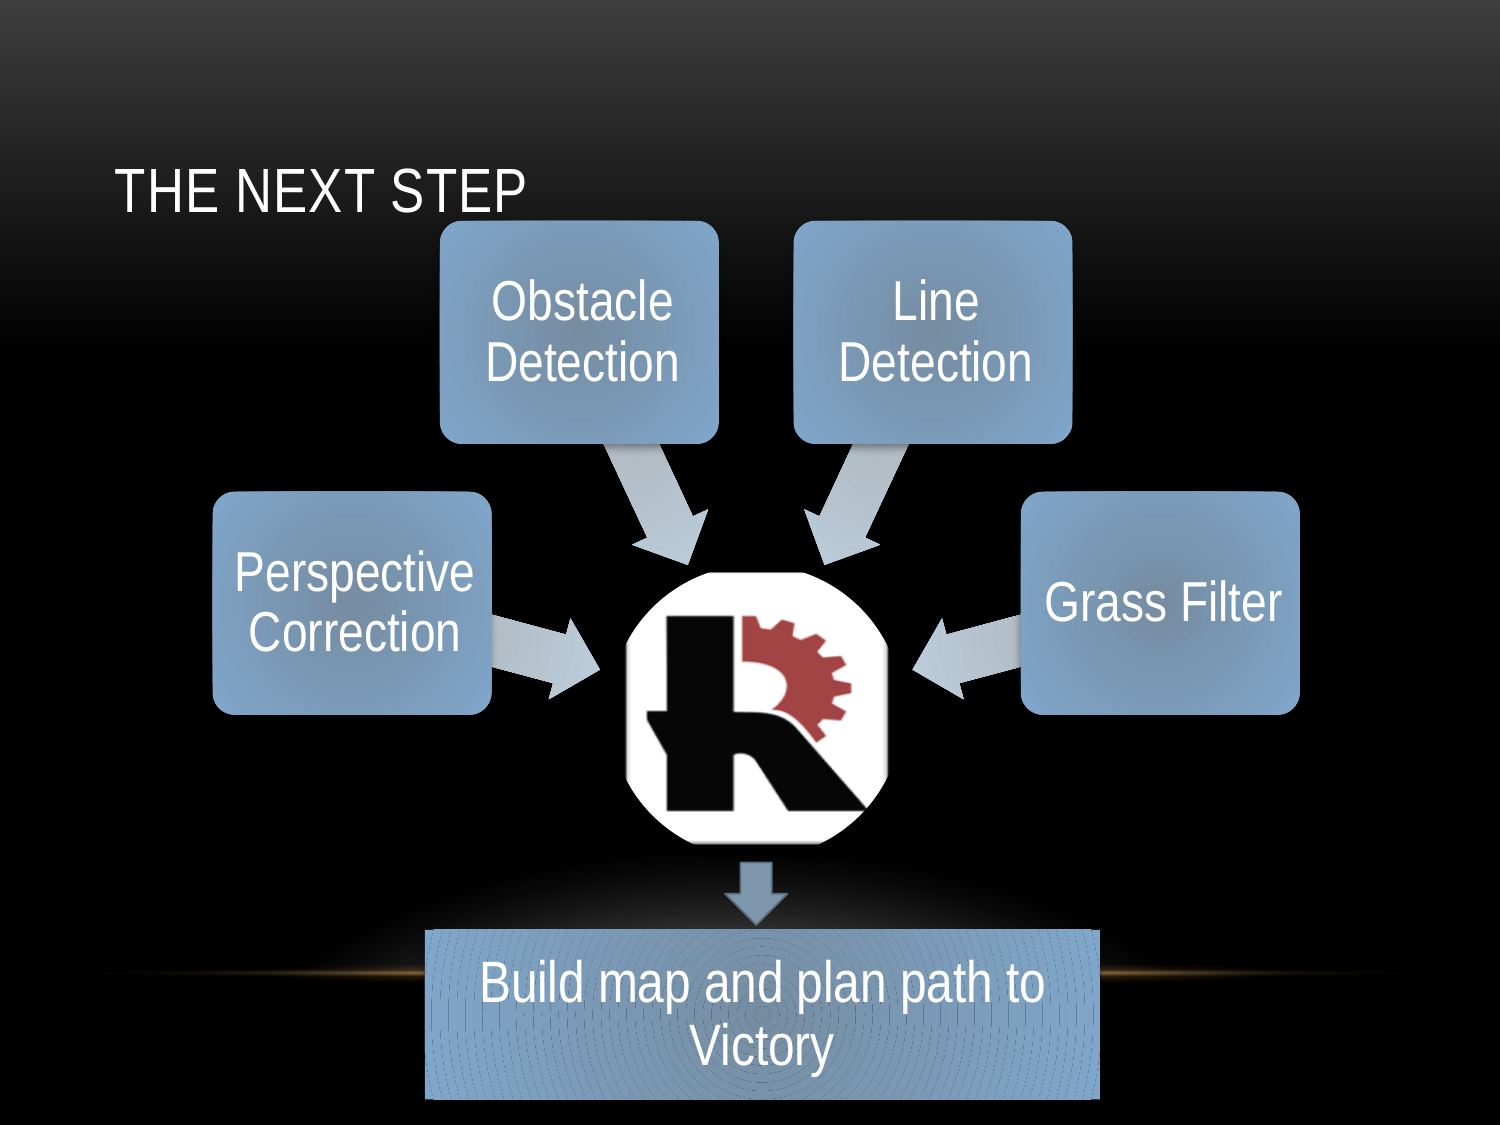

# THE NEXT STEP

Perspective Correction
Obstacle Detection
Line Detection
Grass Filter

Build map and plan path to Victory